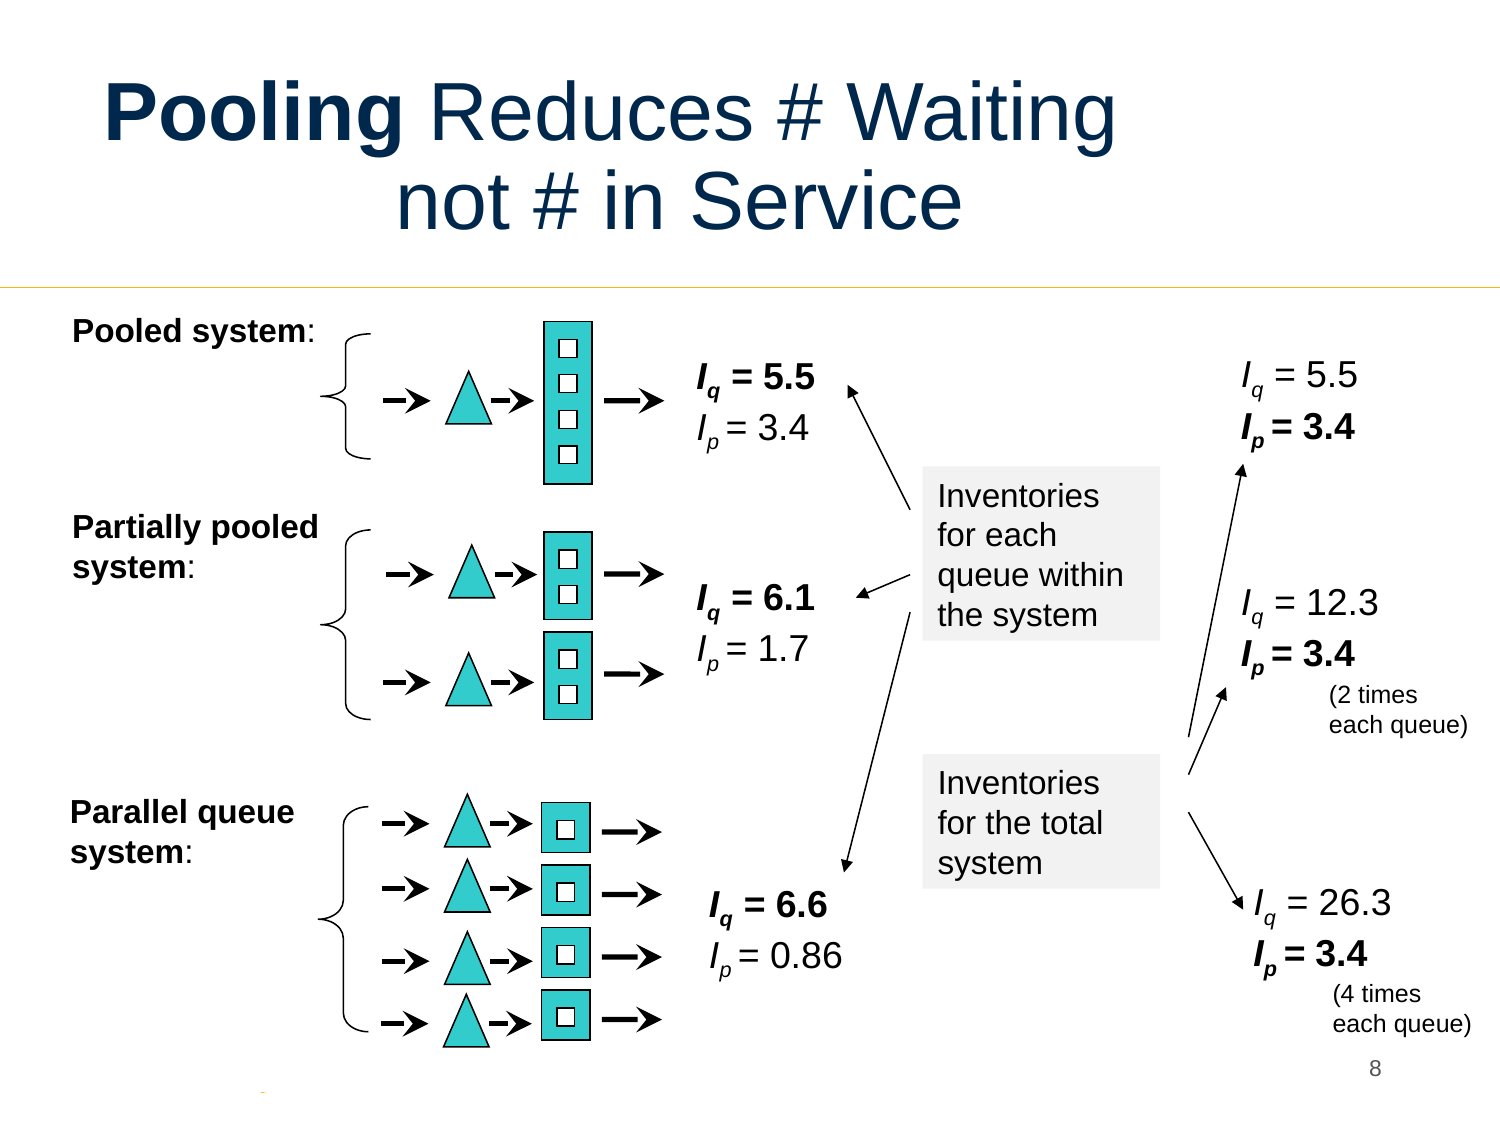

# Pooling Reduces # Waiting not # in Service
Pooled system:

Iq = 5.5
Ip = 3.4
Iq = 5.5
Ip = 3.4

Inventories for each queue within the system
Partially pooled system:

Iq = 6.1
Ip = 1.7
Iq = 12.3
Ip = 3.4

(2 times
each queue)

Inventories for the total system
Parallel queue system:

Iq = 26.3
Ip = 3.4
Iq = 6.6
Ip = 0.86

(4 times
each queue)

8